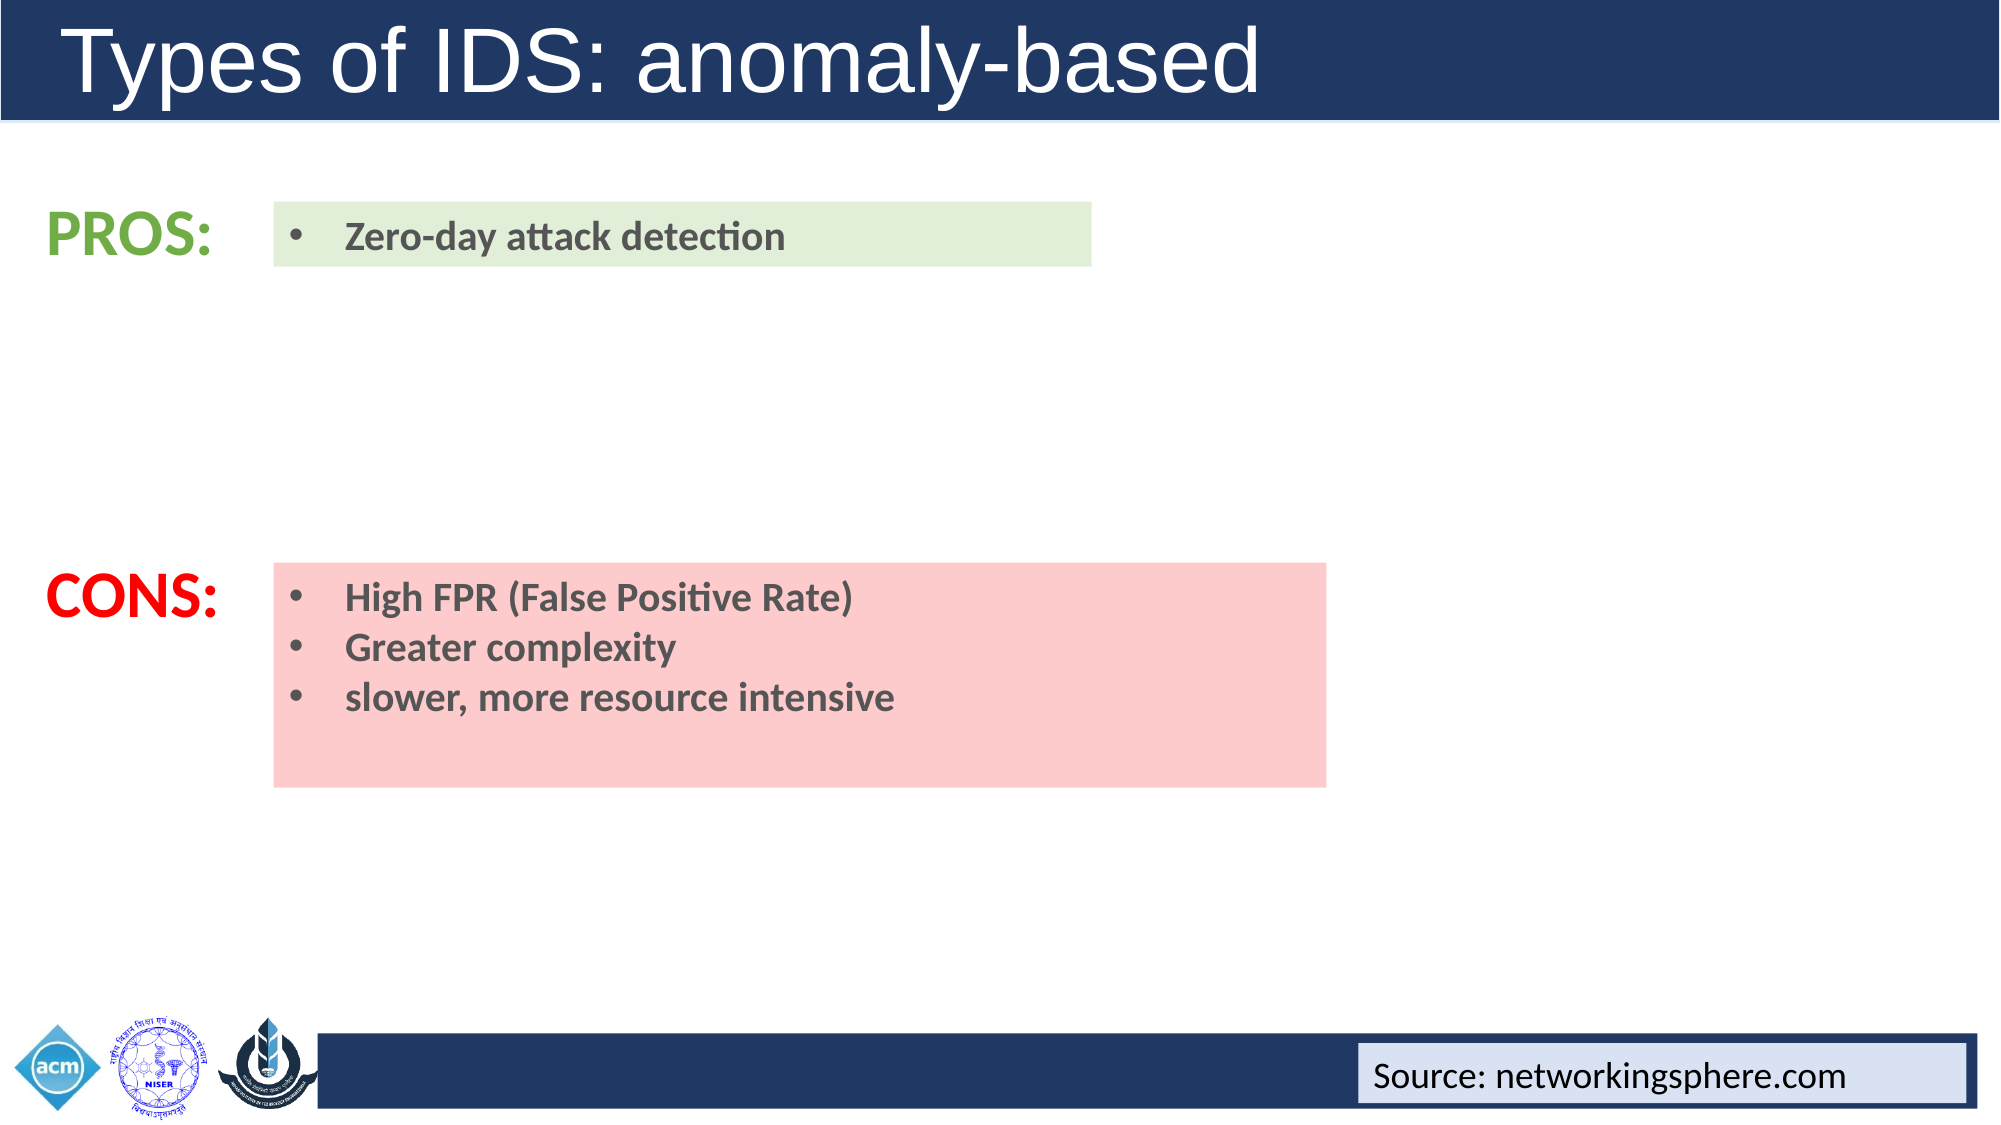

Types of IDS: anomaly-based
PROS:
Zero-day attack detection
CONS:
High FPR (False Positive Rate)
Greater complexity
slower, more resource intensive

Source: networkingsphere.com